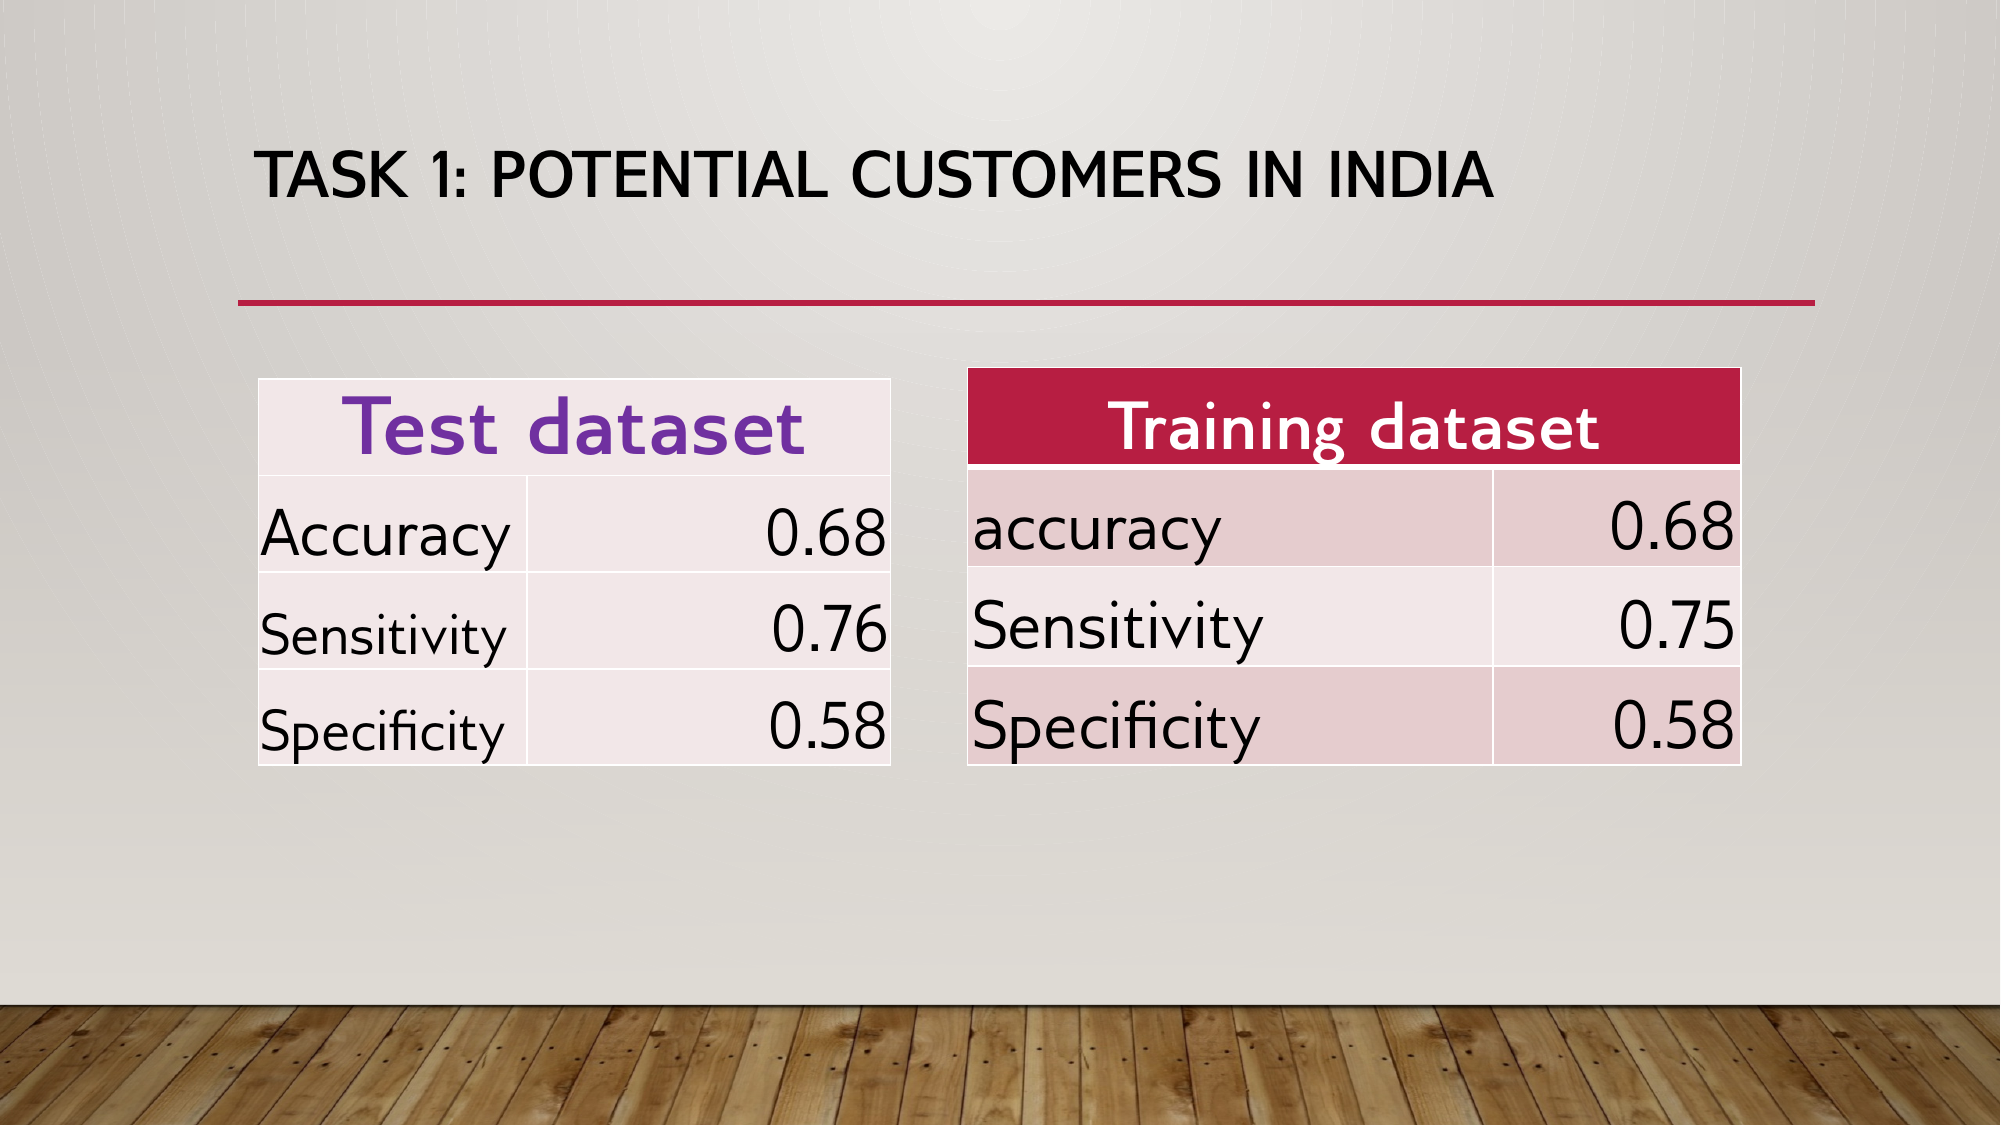

# Task 1: Potential customers in India
| Training dataset |  |
| --- | --- |
| accuracy | 0.68 |
| Sensitivity | 0.75 |
| Specificity | 0.58 |
| Test dataset |  |
| --- | --- |
| Accuracy | 0.68 |
| Sensitivity | 0.76 |
| Specificity | 0.58 |